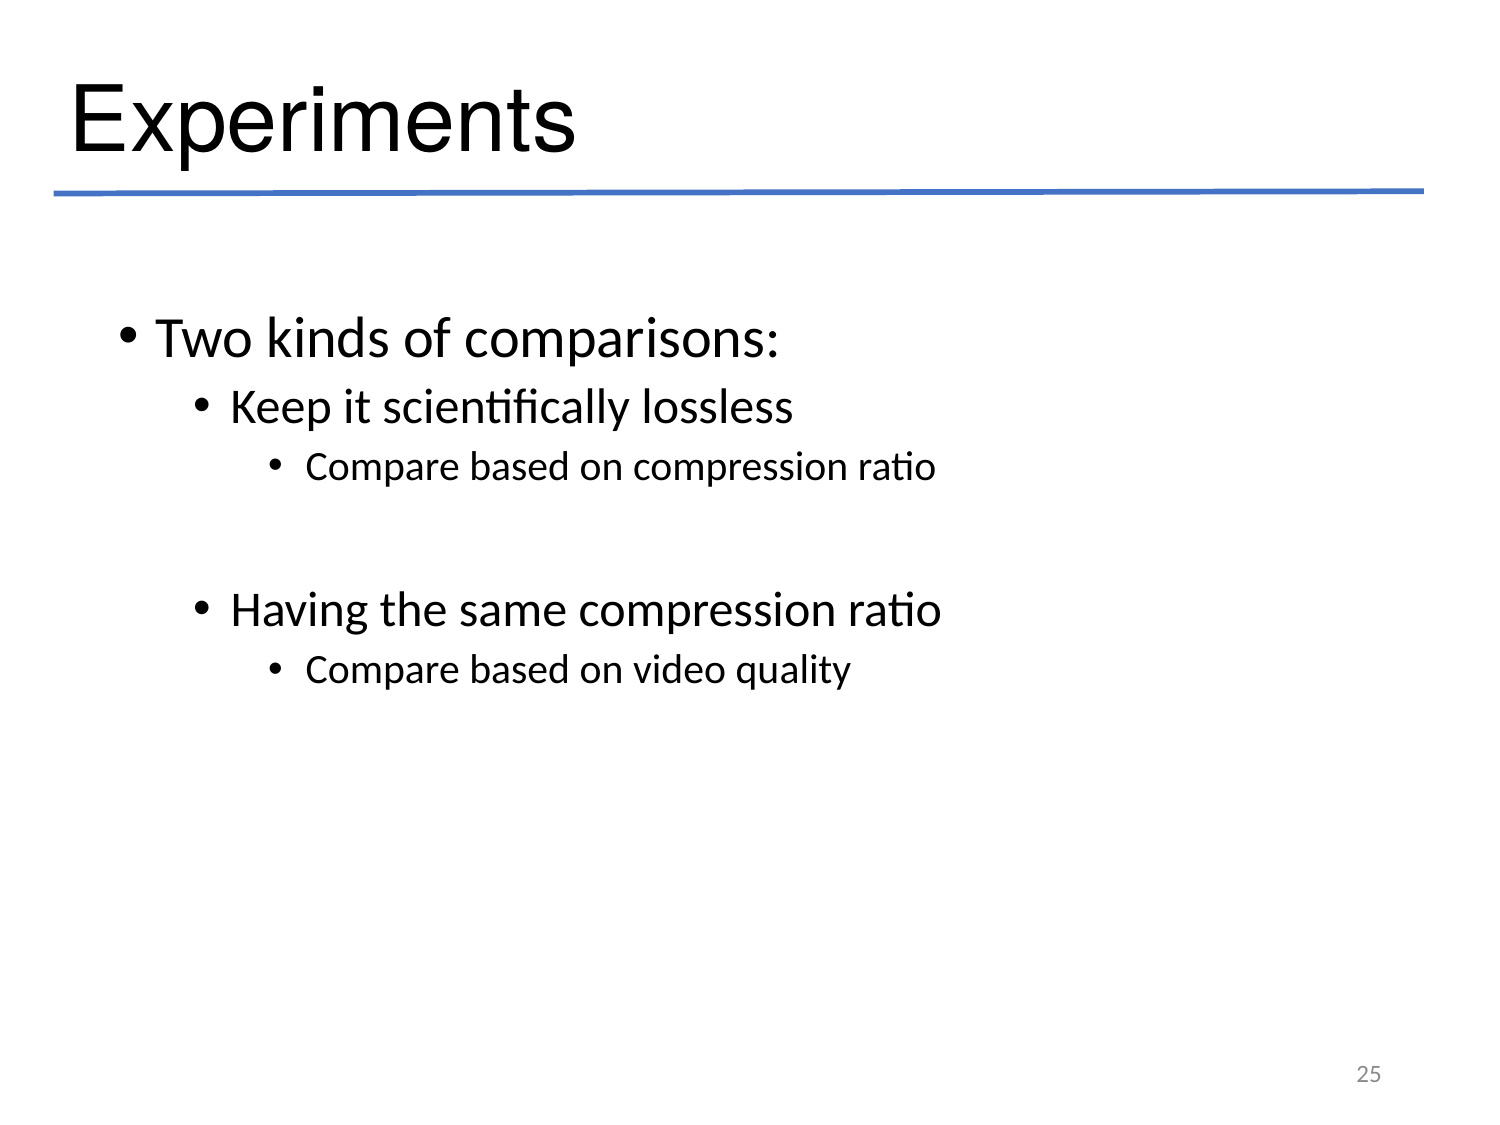

Experiments
Two kinds of comparisons:
Keep it scientifically lossless
Compare based on compression ratio

Having the same compression ratio
Compare based on video quality
25